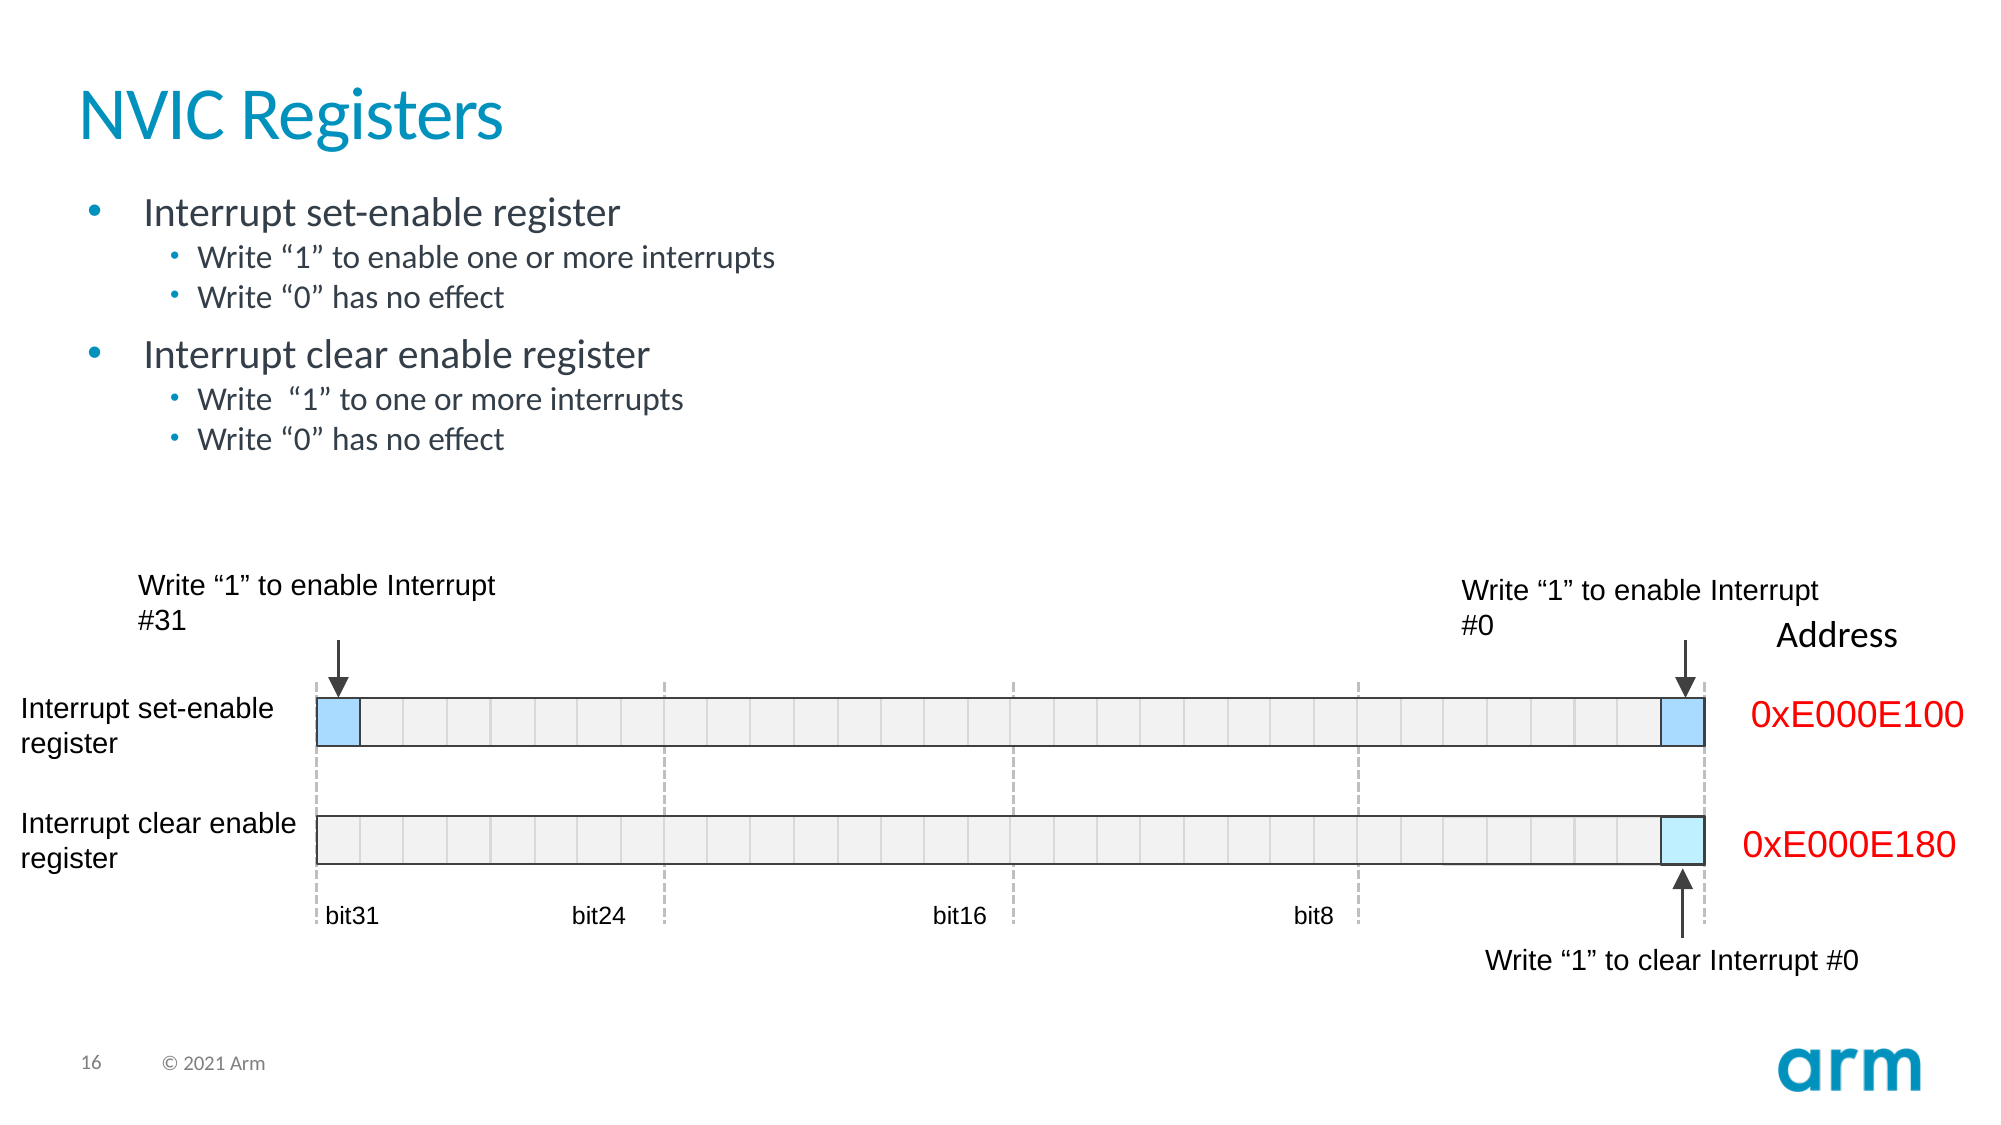

# NVIC Registers
Interrupt set-enable register
Write “1” to enable one or more interrupts
Write “0” has no effect
Interrupt clear enable register
Write  “1” to one or more interrupts
Write “0” has no effect

Write “1” to enable Interrupt #31
Write “1” to enable Interrupt #0
Address
Interrupt set-enable register
0xE000E100

Interrupt clear enable register
0xE000E180

bit31
bit24
bit16
bit8
Write “1” to clear Interrupt #0